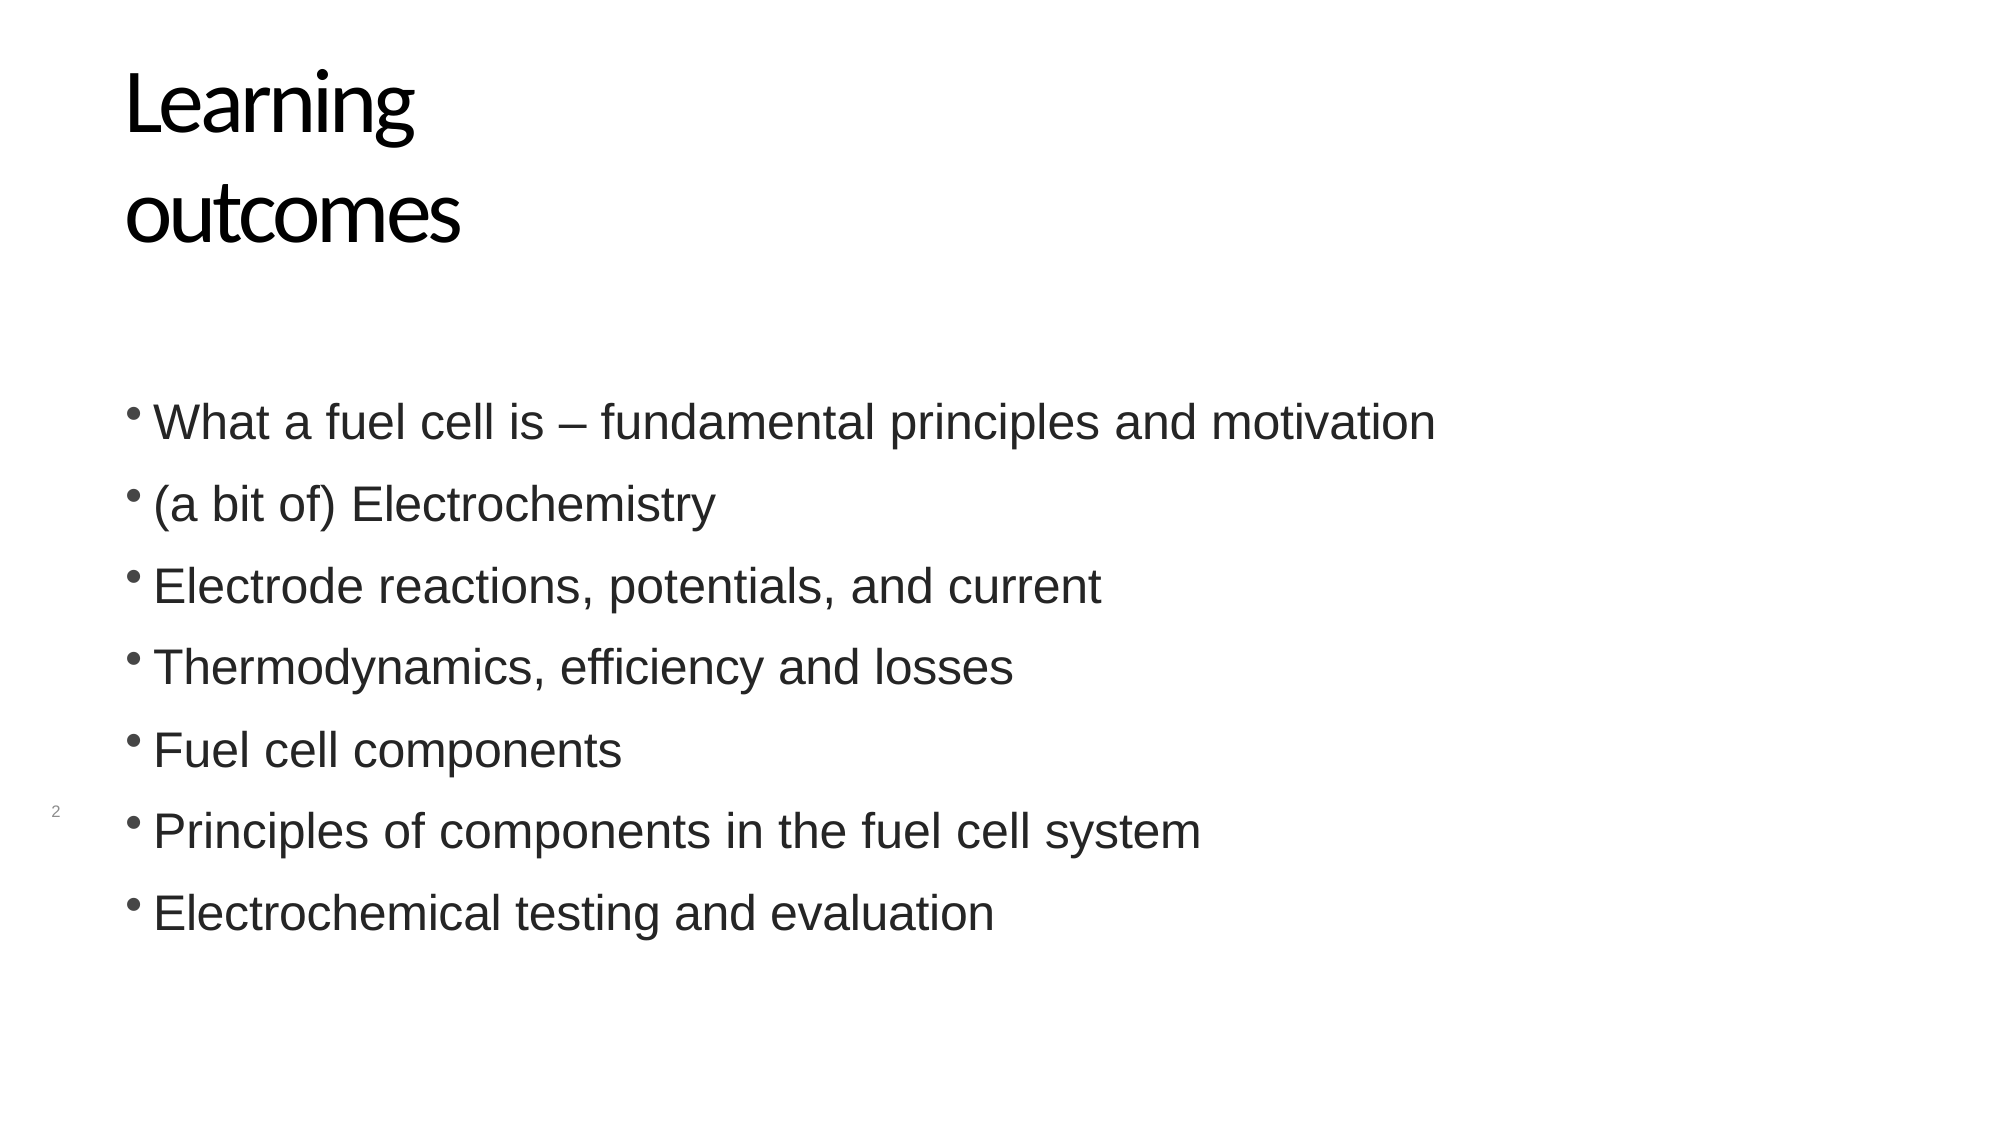

# Learning outcomes
What a fuel cell is – fundamental principles and motivation
(a bit of) Electrochemistry
Electrode reactions, potentials, and current
Thermodynamics, efficiency and losses
Fuel cell components
Principles of components in the fuel cell system
Electrochemical testing and evaluation

2